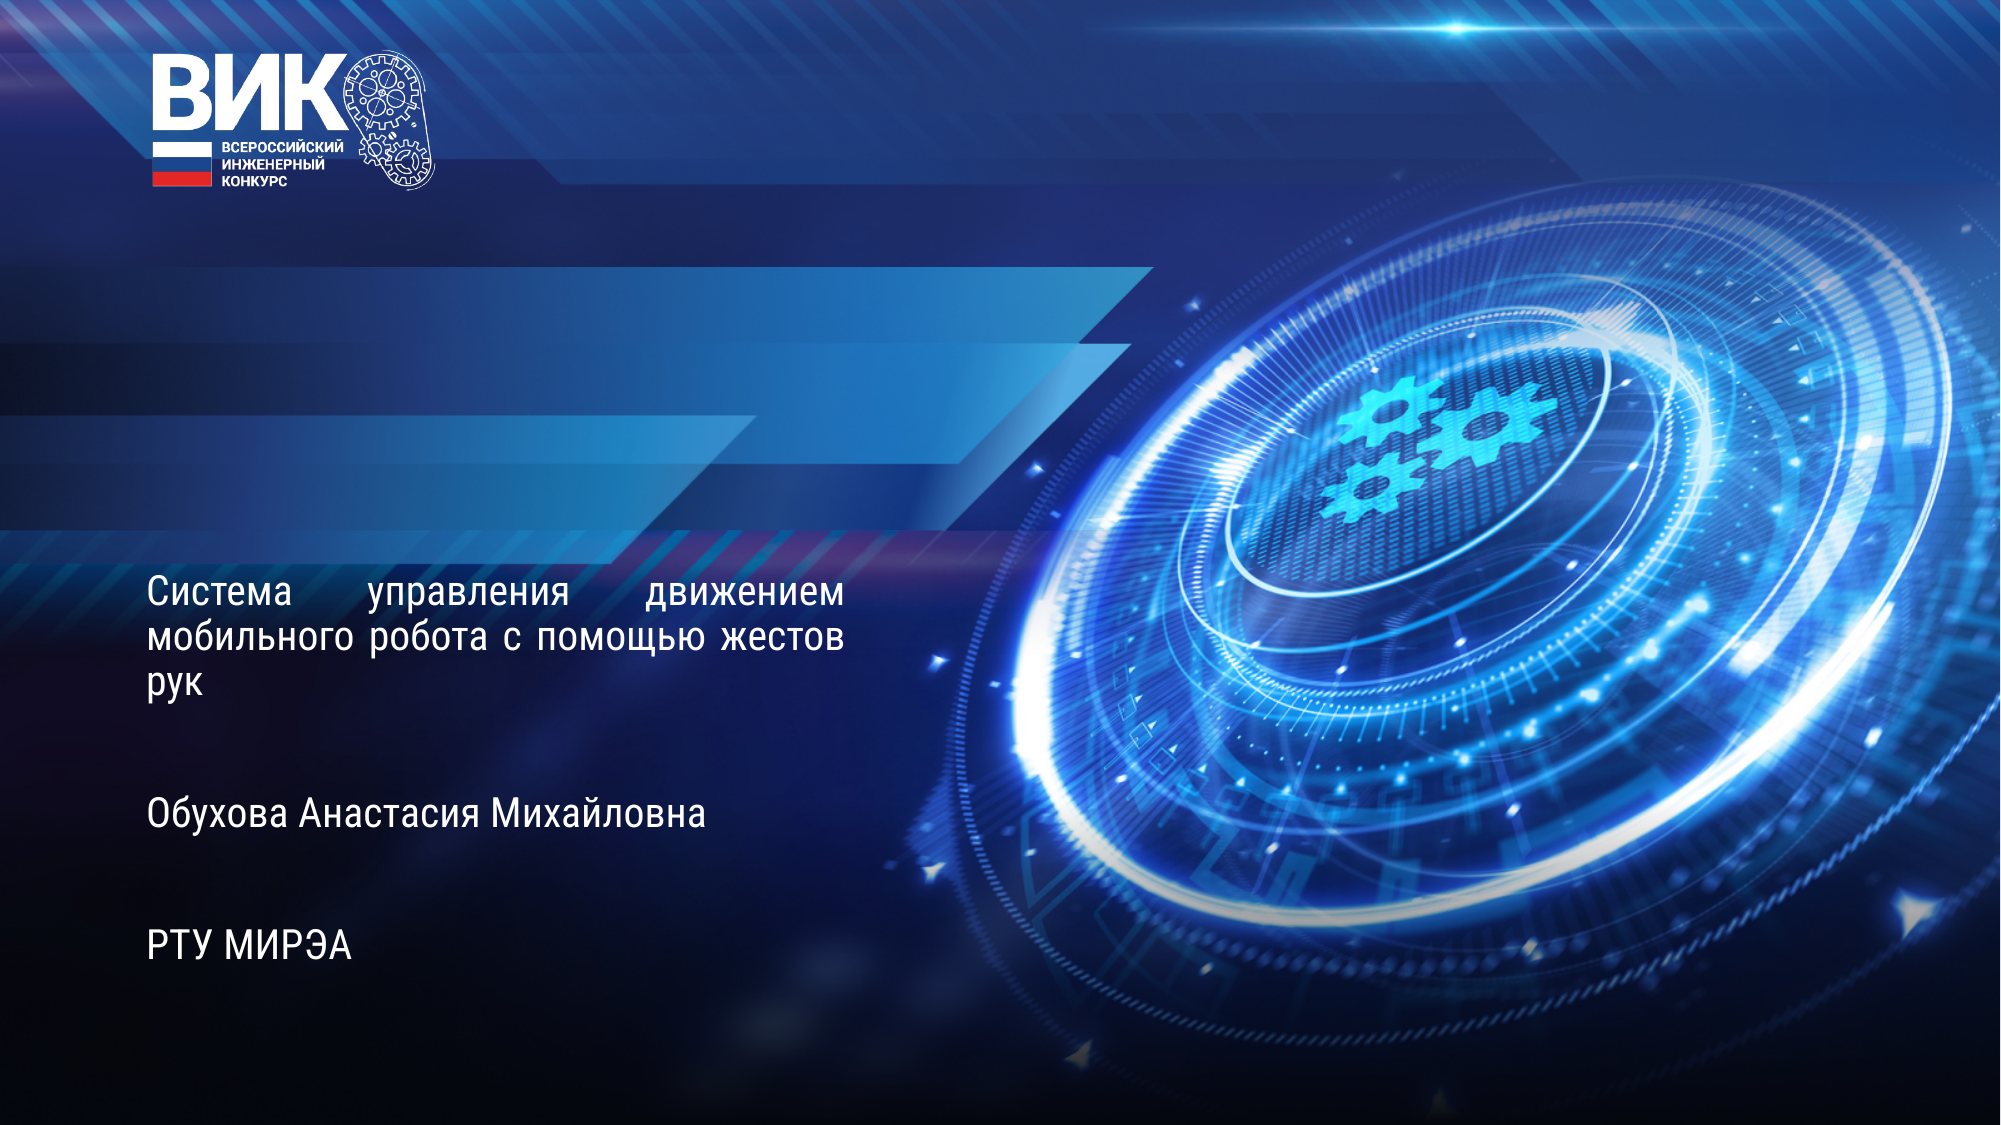

Система управления движением мобильного робота с помощью жестов рук

Обухова Анастасия Михайловна

РТУ МИРЭА